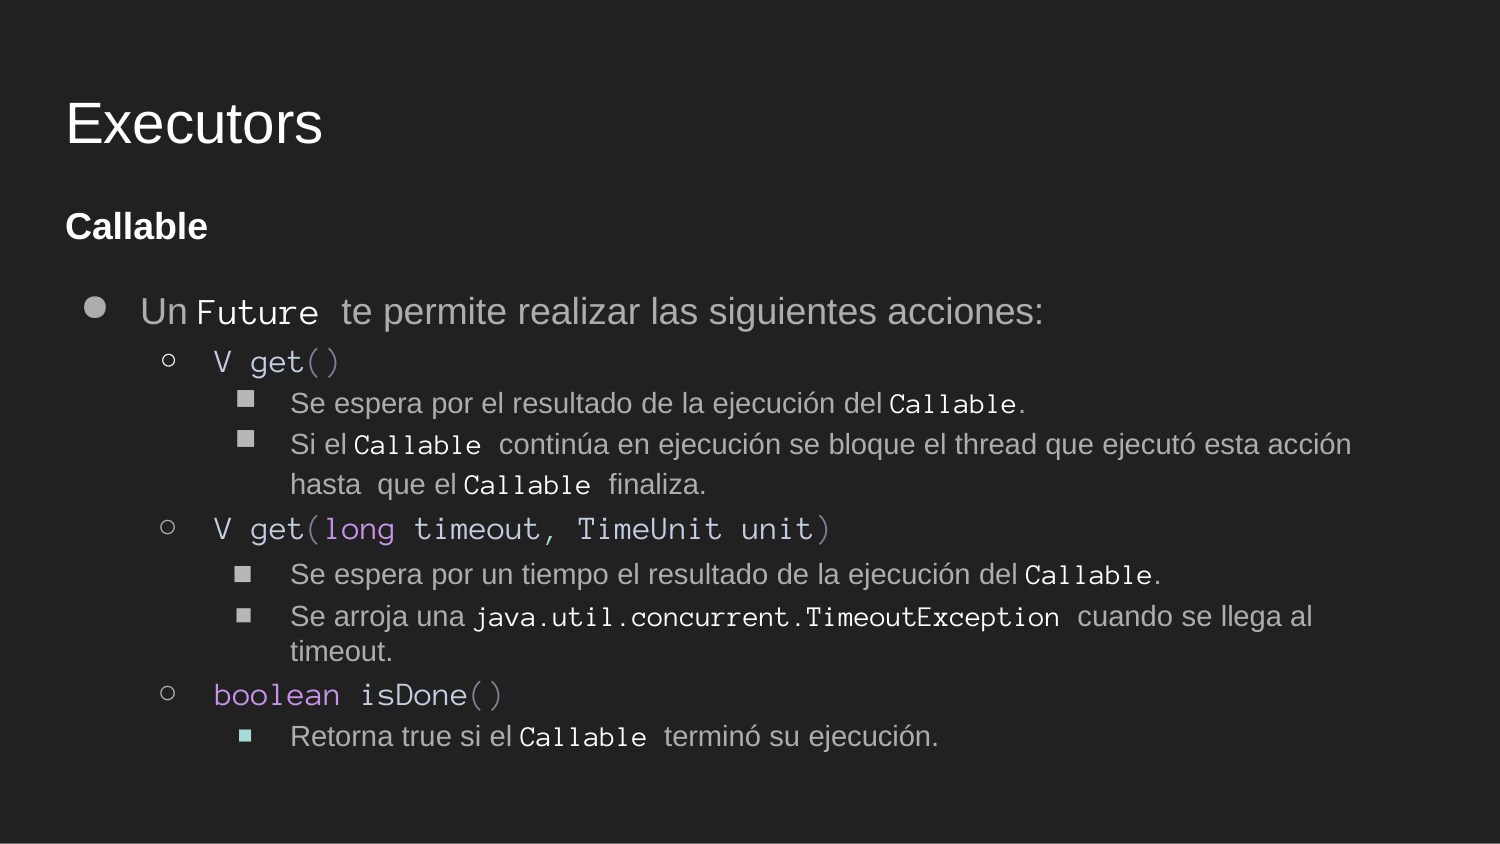

# Executors
Callable

Un Future te permite realizar las siguientes acciones:
V get()
Se espera por el resultado de la ejecución del Callable.
Si el Callable continúa en ejecución se bloque el thread que ejecutó esta acción hasta  que el Callable finaliza.
V get(long timeout, TimeUnit unit)
Se espera por un tiempo el resultado de la ejecución del Callable.
Se arroja una java.util.concurrent.TimeoutException cuando se llega al timeout.
boolean isDone()
Retorna true si el Callable terminó su ejecución.